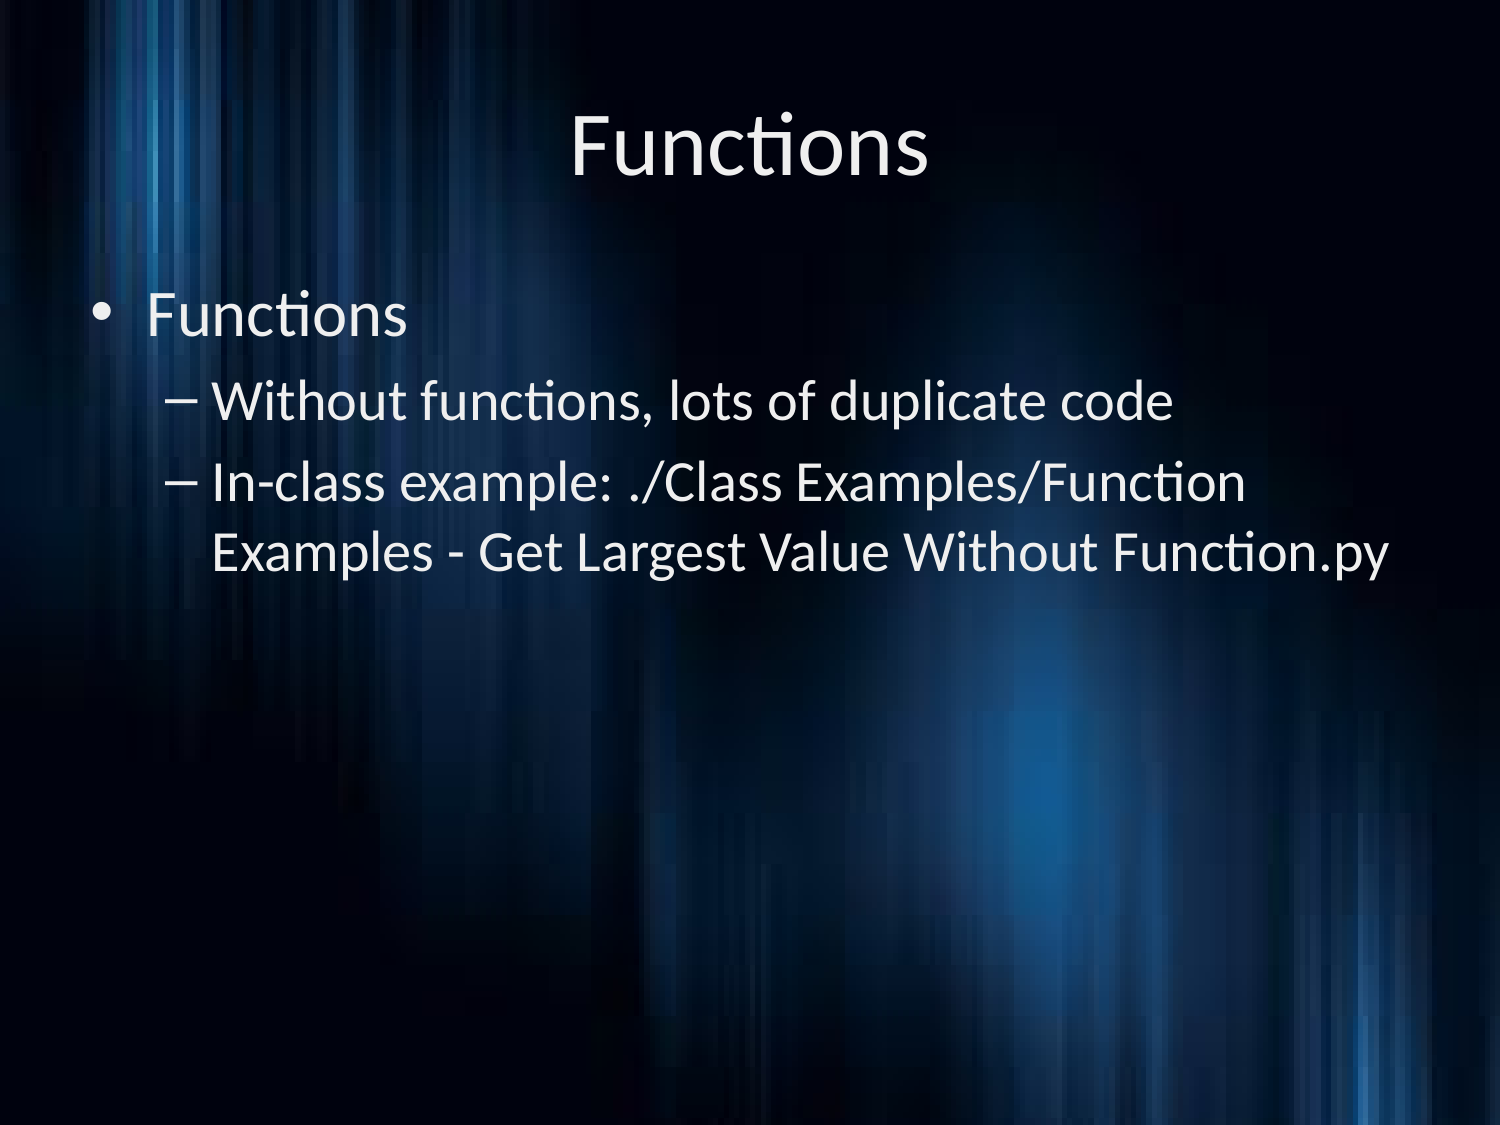

# Functions
Functions
Without functions, lots of duplicate code
In-class example: ./Class Examples/Function Examples - Get Largest Value Without Function.py